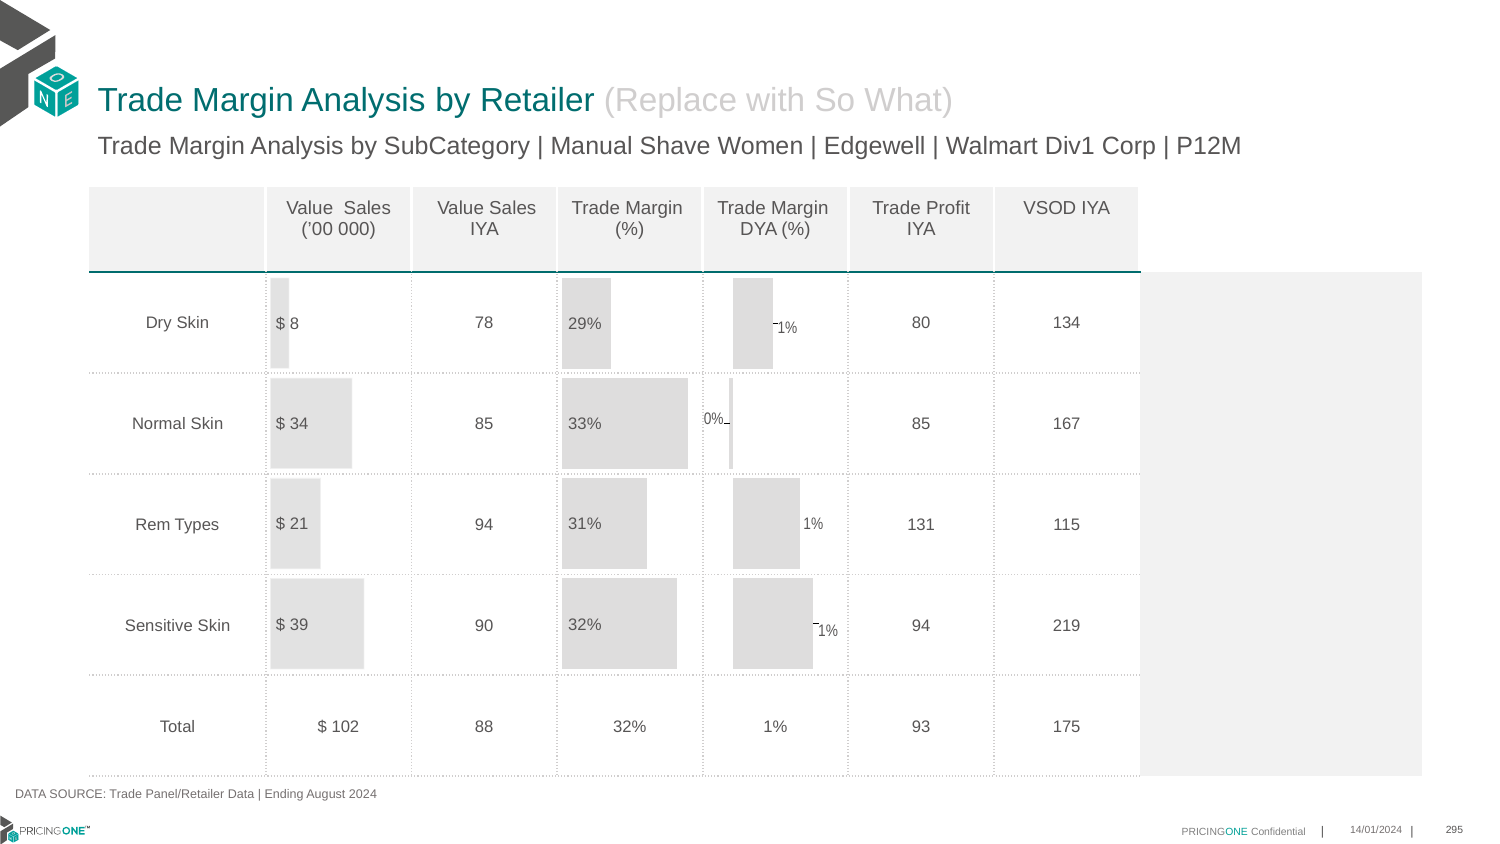

# Trade Margin Analysis by Retailer (Replace with So What)
Trade Margin Analysis by SubCategory | Manual Shave Women | Edgewell | Walmart Div1 Corp | P12M
|  | Value Sales (’00 000) | Value Sales IYA | Trade Margin (%) | Trade Margin DYA (%) | Trade Profit IYA | VSOD IYA |  |
| --- | --- | --- | --- | --- | --- | --- | --- |
| Dry Skin |  | 78 |  |  | 80 | 134 |  |
| Normal Skin |  | 85 |  |  | 85 | 167 |  |
| Rem Types |  | 94 |  |  | 131 | 115 |  |
| Sensitive Skin |  | 90 |  |  | 94 | 219 |  |
| Total | $ 102 | 88 | 32% | 1% | 93 | 175 |  |

### Chart

| Category | Trade Margin DYA |
|---|---|
| Dry Skin | 0.006870124774085218 |
| Normal Skin | -0.0006685031966302546 |
| Rem Types | 0.011442354107023656 |
| Sensitive Skin | 0.01374405957367747 |
|  | None |

### Chart

| Category | Trade Margin % |
|---|---|
| Dry Skin | 0.2918684702257547 |
| Normal Skin | 0.32608957014933526 |
| Rem Types | 0.3075452979667646 |
| Sensitive Skin | 0.32116359838228664 |
|  | None |

### Chart

| Category | Value Sales |
|---|---|
| Dry Skin | 8.0 |
| Normal Skin | 34.0 |
| Rem Types | 21.0 |
| Sensitive Skin | 39.0 |
|  | None |
DATA SOURCE: Trade Panel/Retailer Data | Ending August 2024

14/01/2024
295